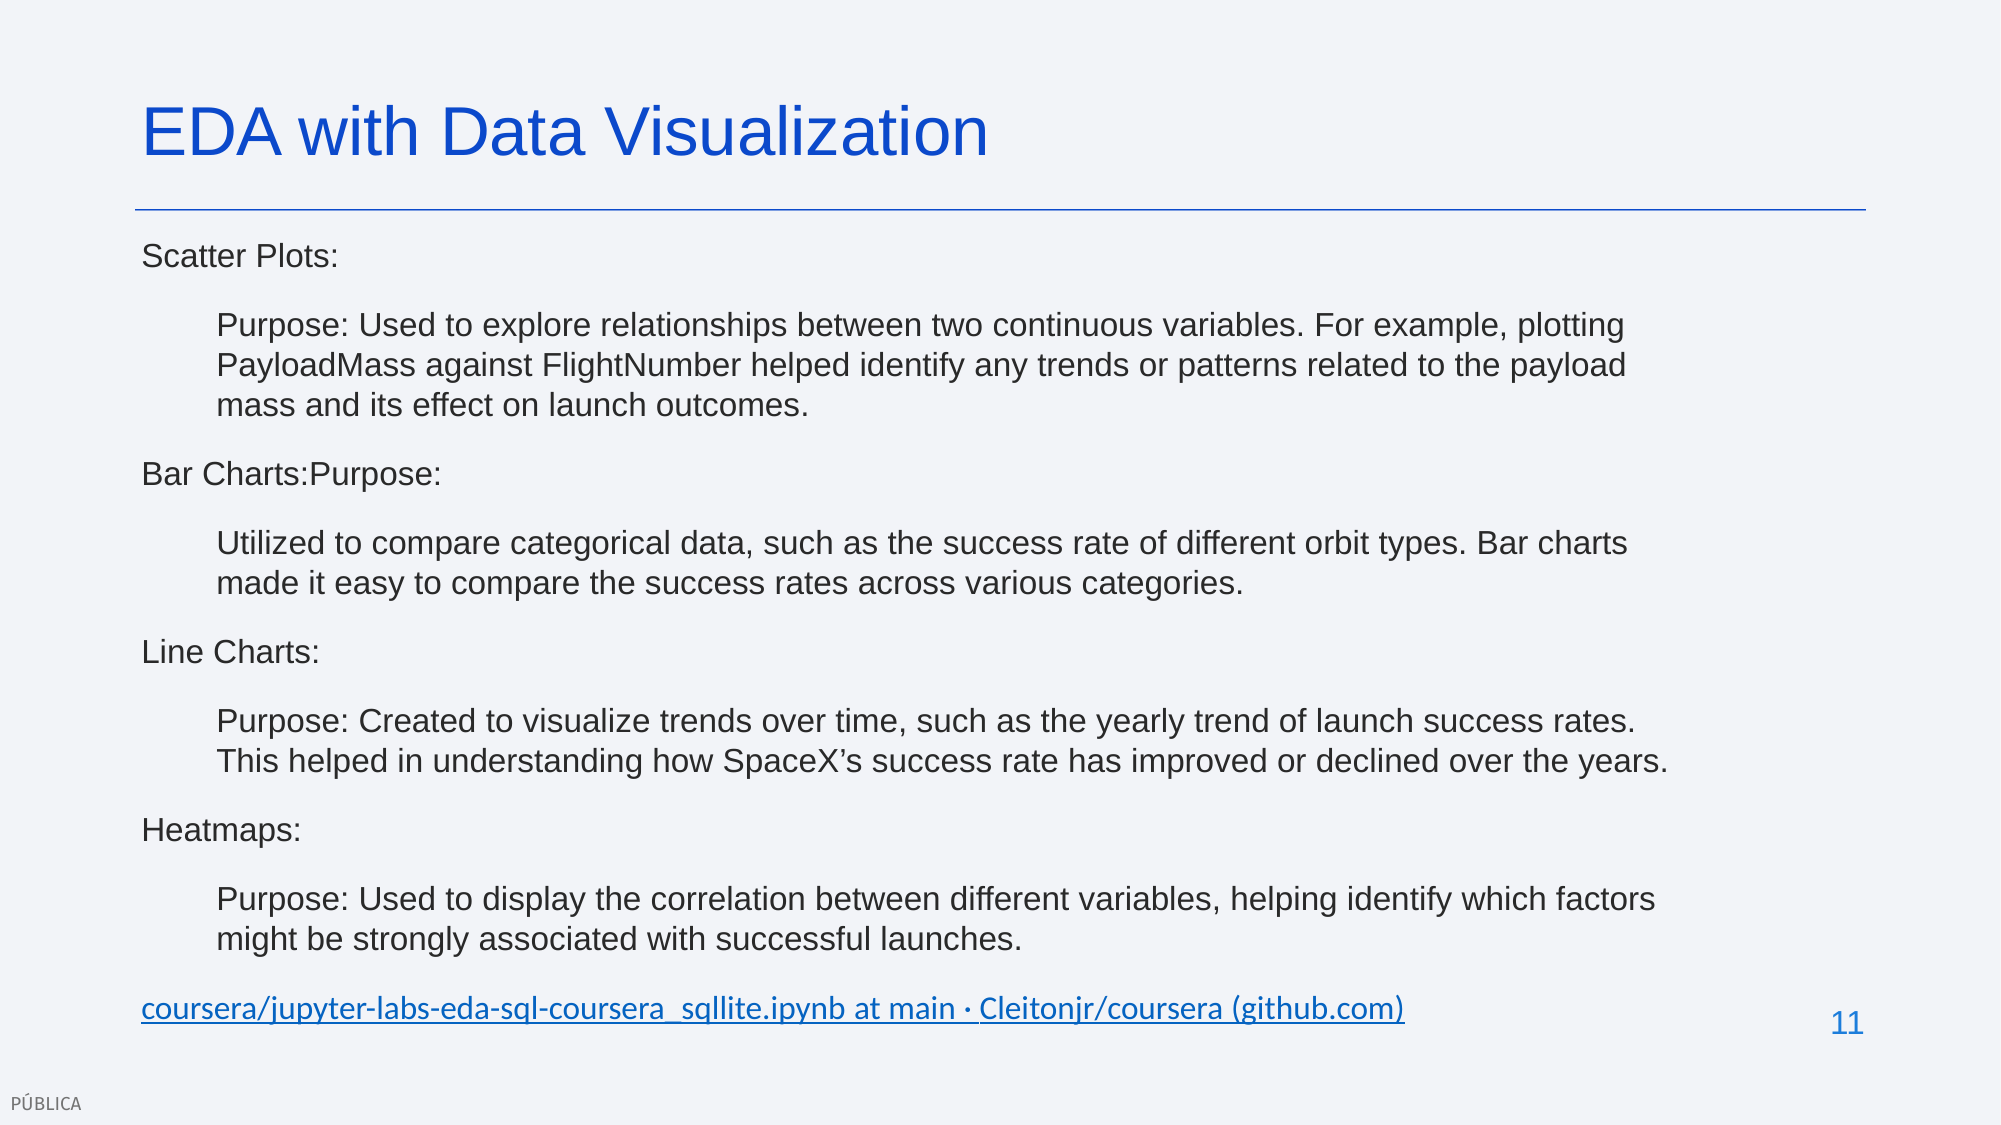

EDA with Data Visualization
Scatter Plots:
Purpose: Used to explore relationships between two continuous variables. For example, plotting PayloadMass against FlightNumber helped identify any trends or patterns related to the payload mass and its effect on launch outcomes.
Bar Charts:Purpose:
Utilized to compare categorical data, such as the success rate of different orbit types. Bar charts made it easy to compare the success rates across various categories.
Line Charts:
Purpose: Created to visualize trends over time, such as the yearly trend of launch success rates. This helped in understanding how SpaceX’s success rate has improved or declined over the years.
Heatmaps:
Purpose: Used to display the correlation between different variables, helping identify which factors might be strongly associated with successful launches.
coursera/jupyter-labs-eda-sql-coursera_sqllite.ipynb at main · Cleitonjr/coursera (github.com)
11